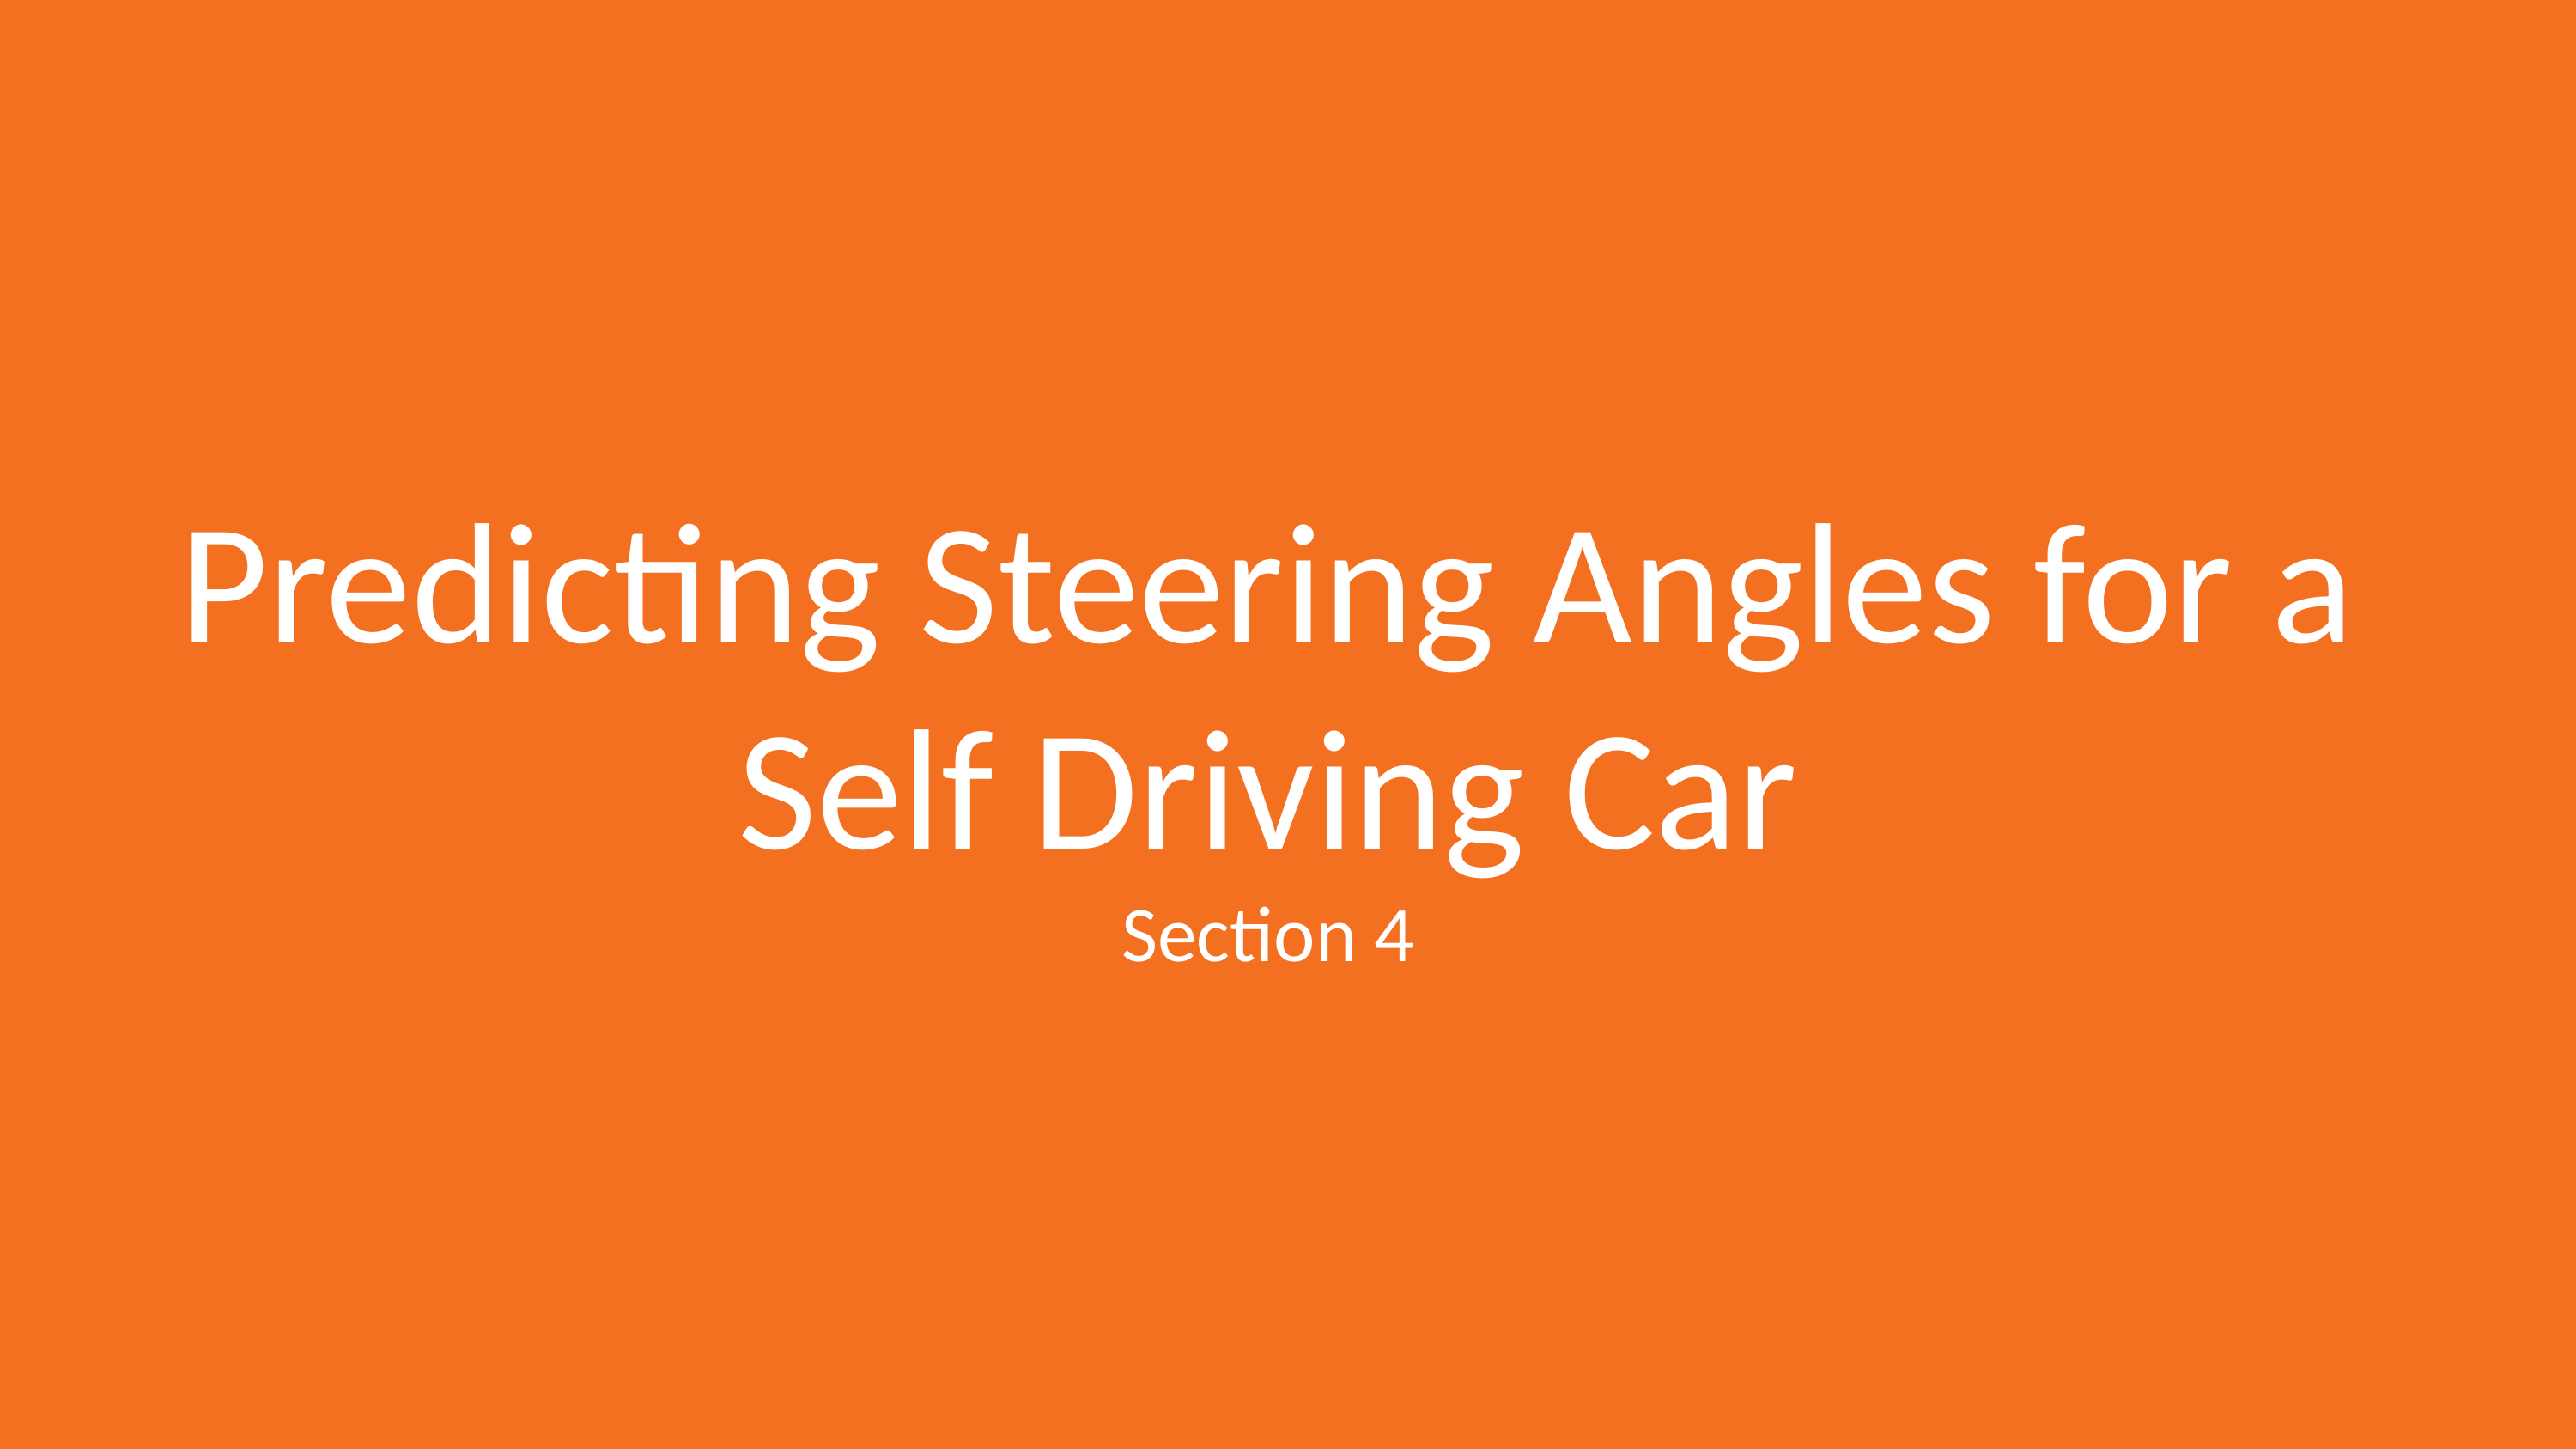

# Predicting Steering Angles for a Self Driving Car Section 4